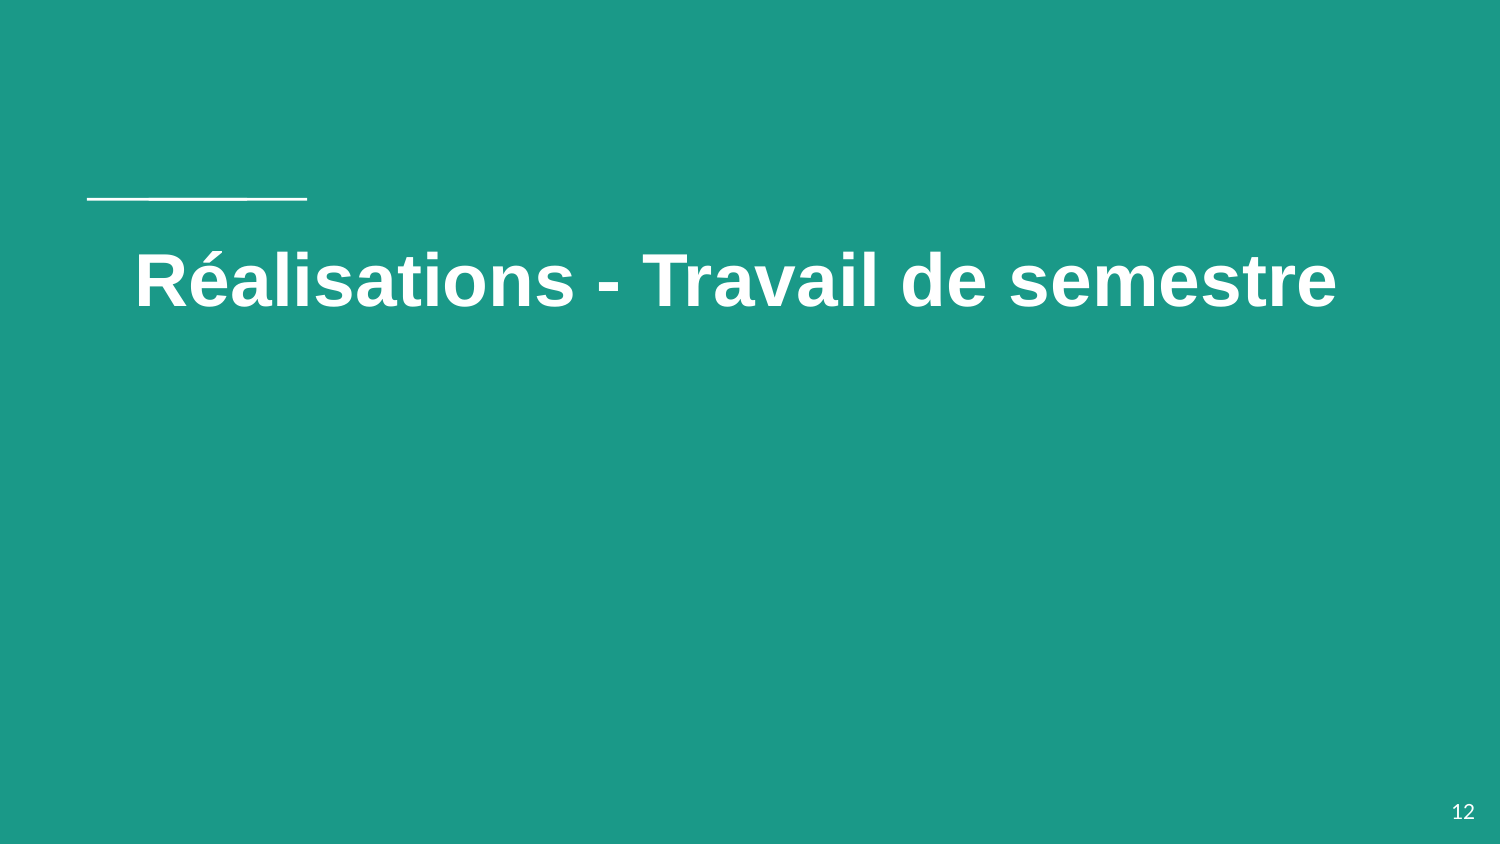

# Réalisations - Travail de semestre
12